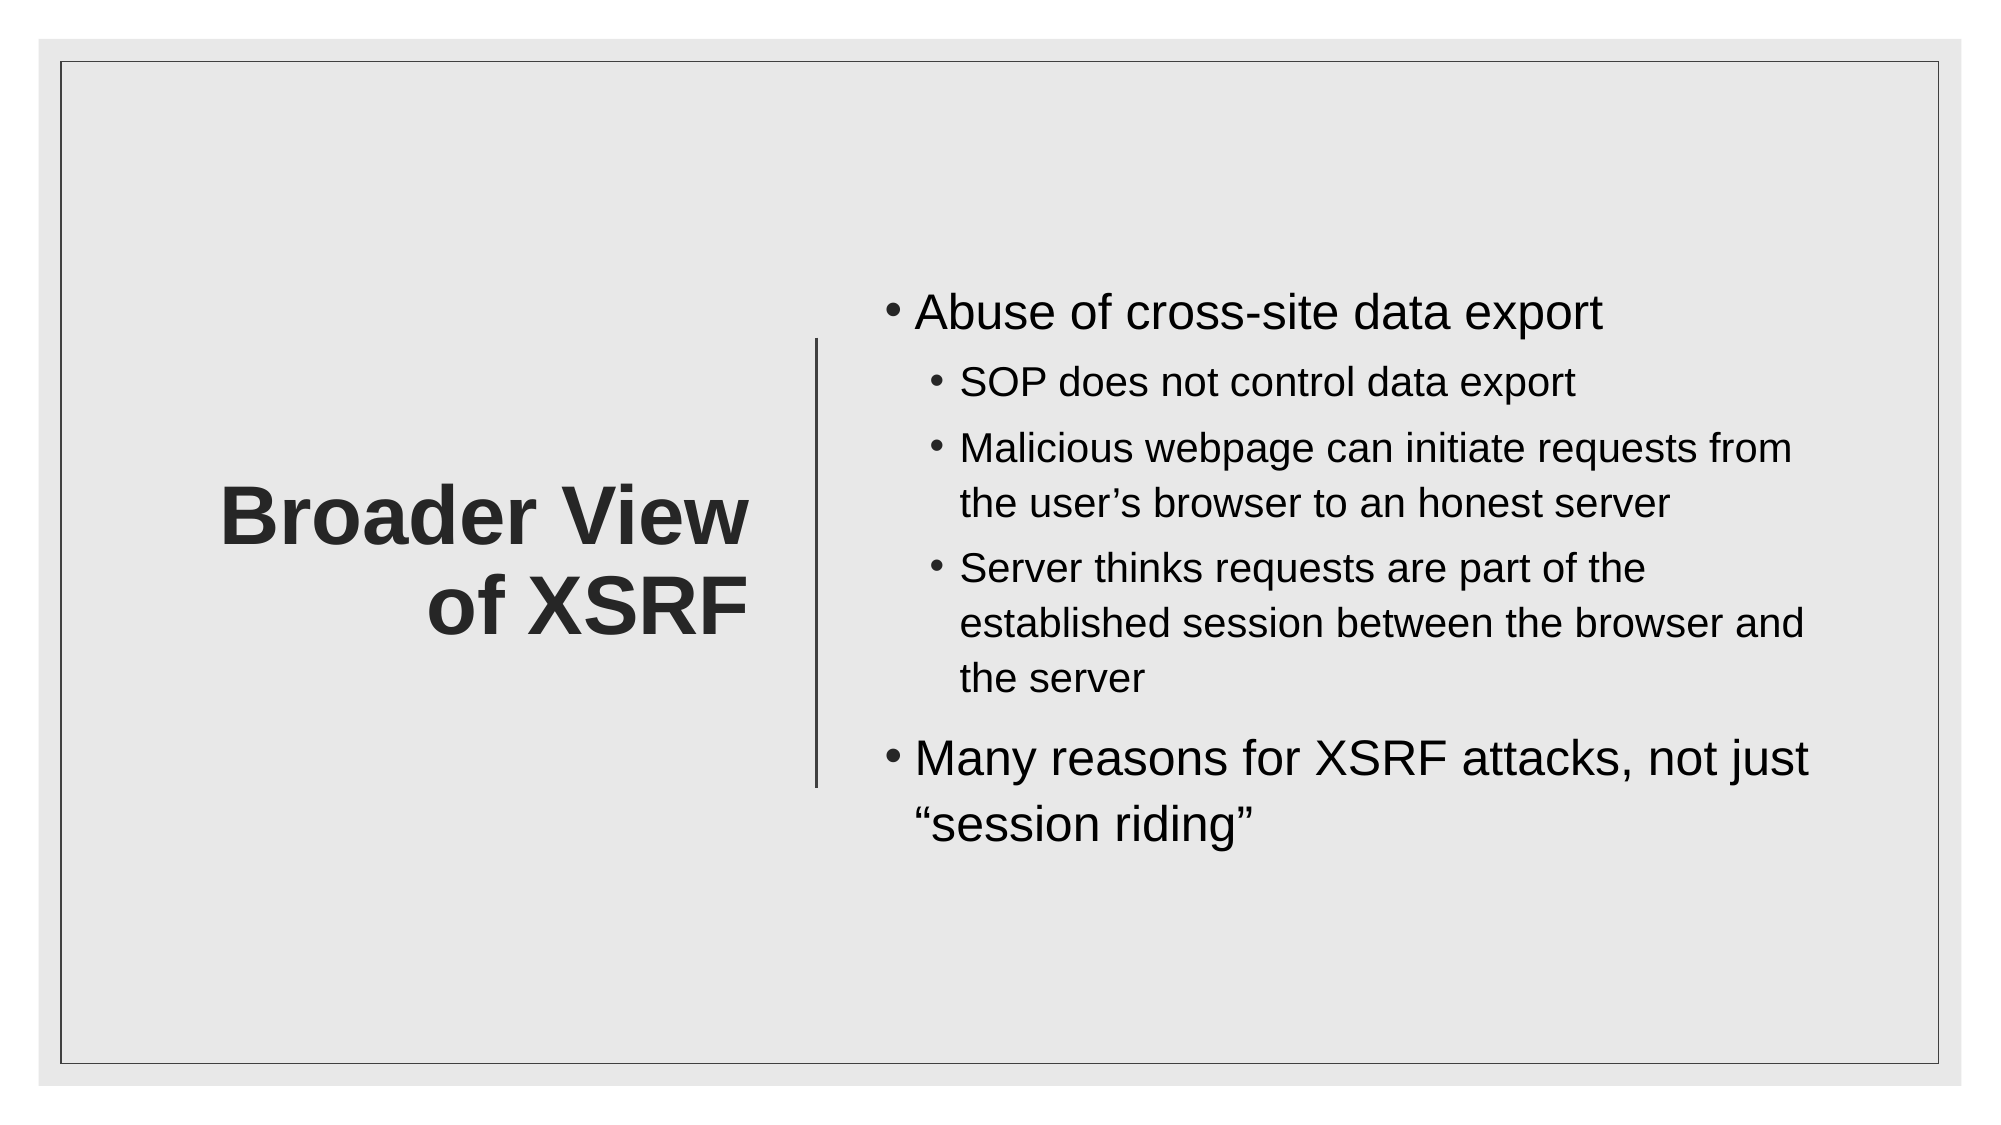

# Broader View of XSRF
Abuse of cross-site data export
SOP does not control data export
Malicious webpage can initiate requests from the user’s browser to an honest server
Server thinks requests are part of the established session between the browser and the server
Many reasons for XSRF attacks, not just “session riding”